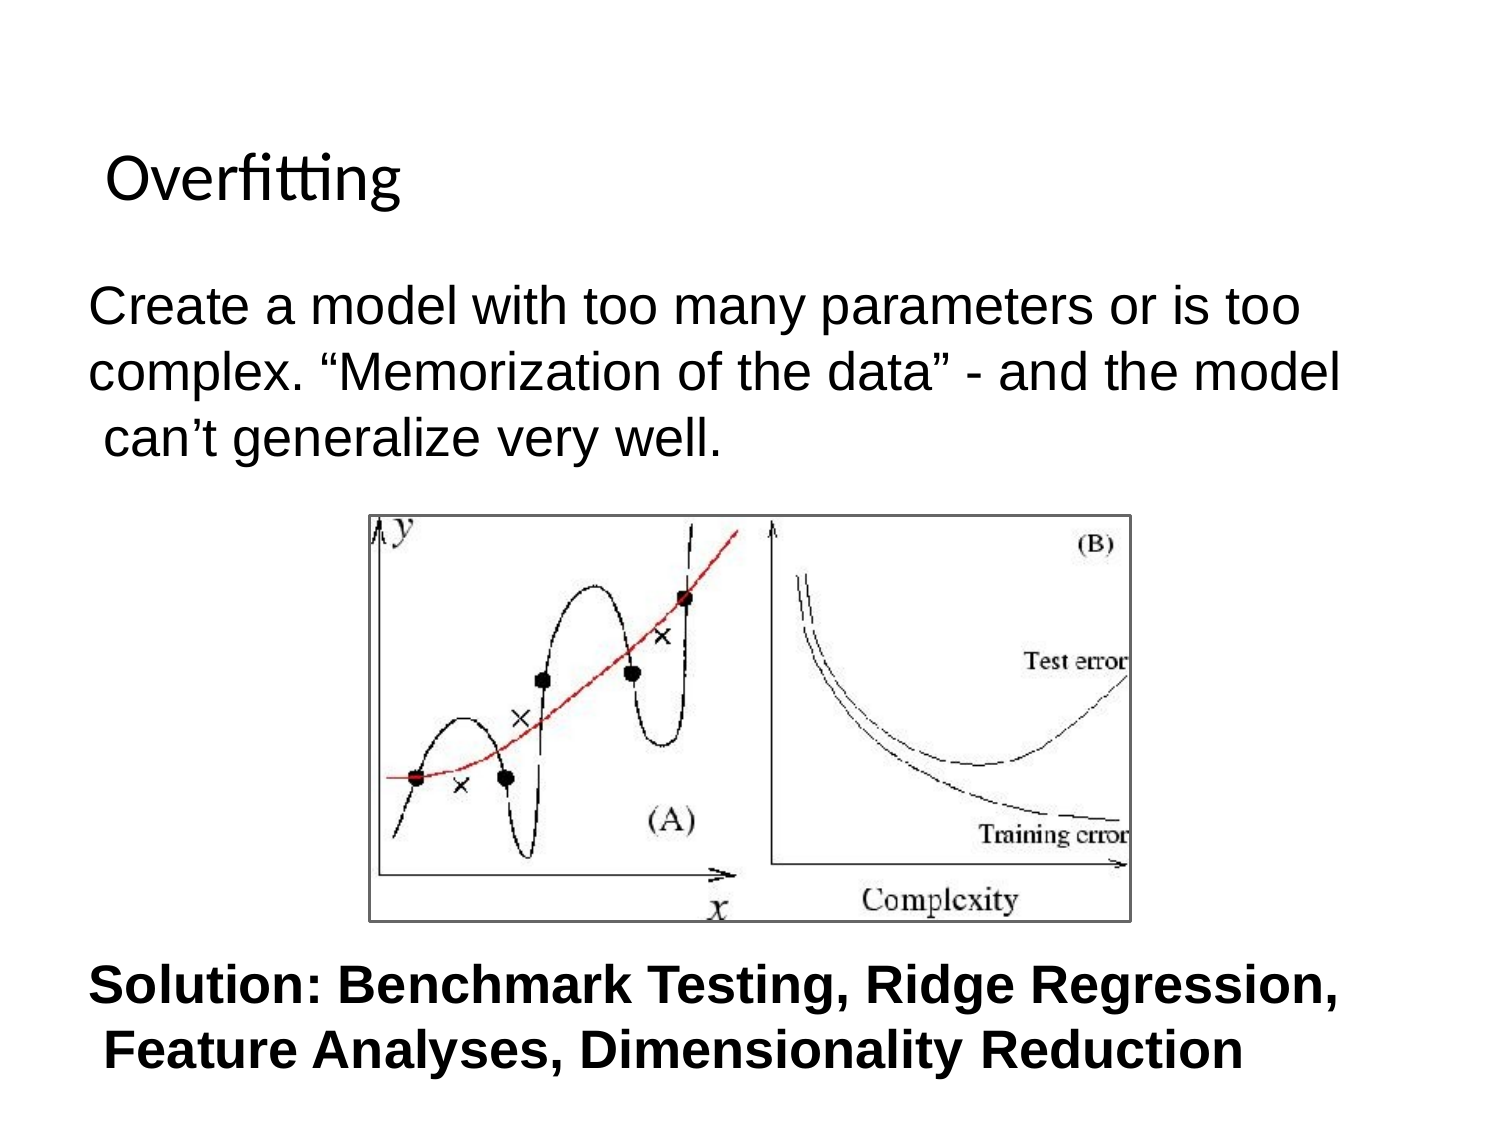

# Overfitting
Create a model with too many parameters or is too  complex. “Memorization of the data” - and the model  can’t generalize very well.

Solution: Benchmark Testing, Ridge Regression,  Feature Analyses, Dimensionality Reduction